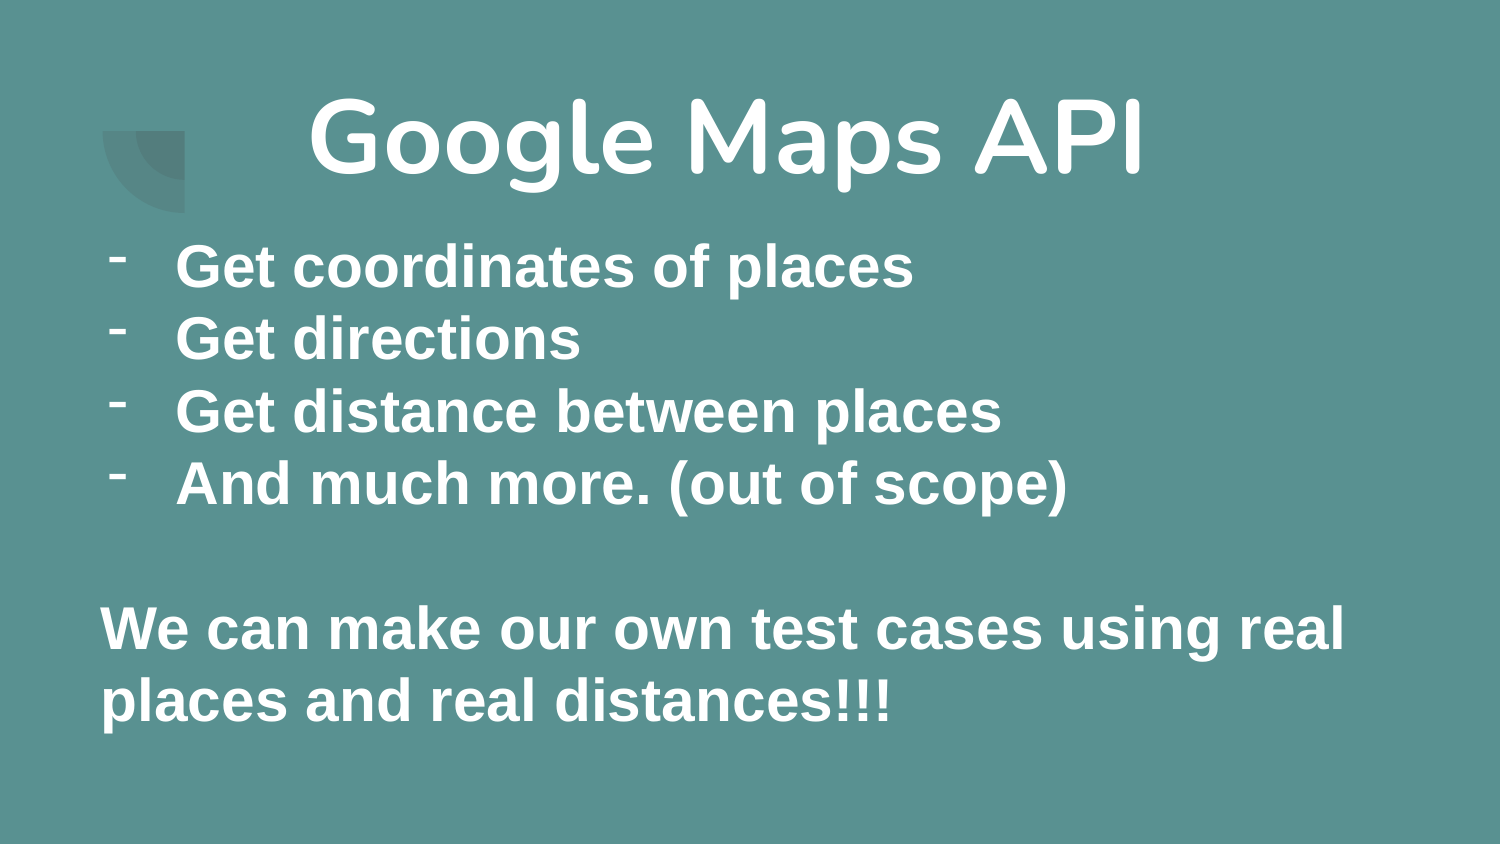

Google Maps API
Get coordinates of places
Get directions
Get distance between places
And much more. (out of scope)

We can make our own test cases using real places and real distances!!!